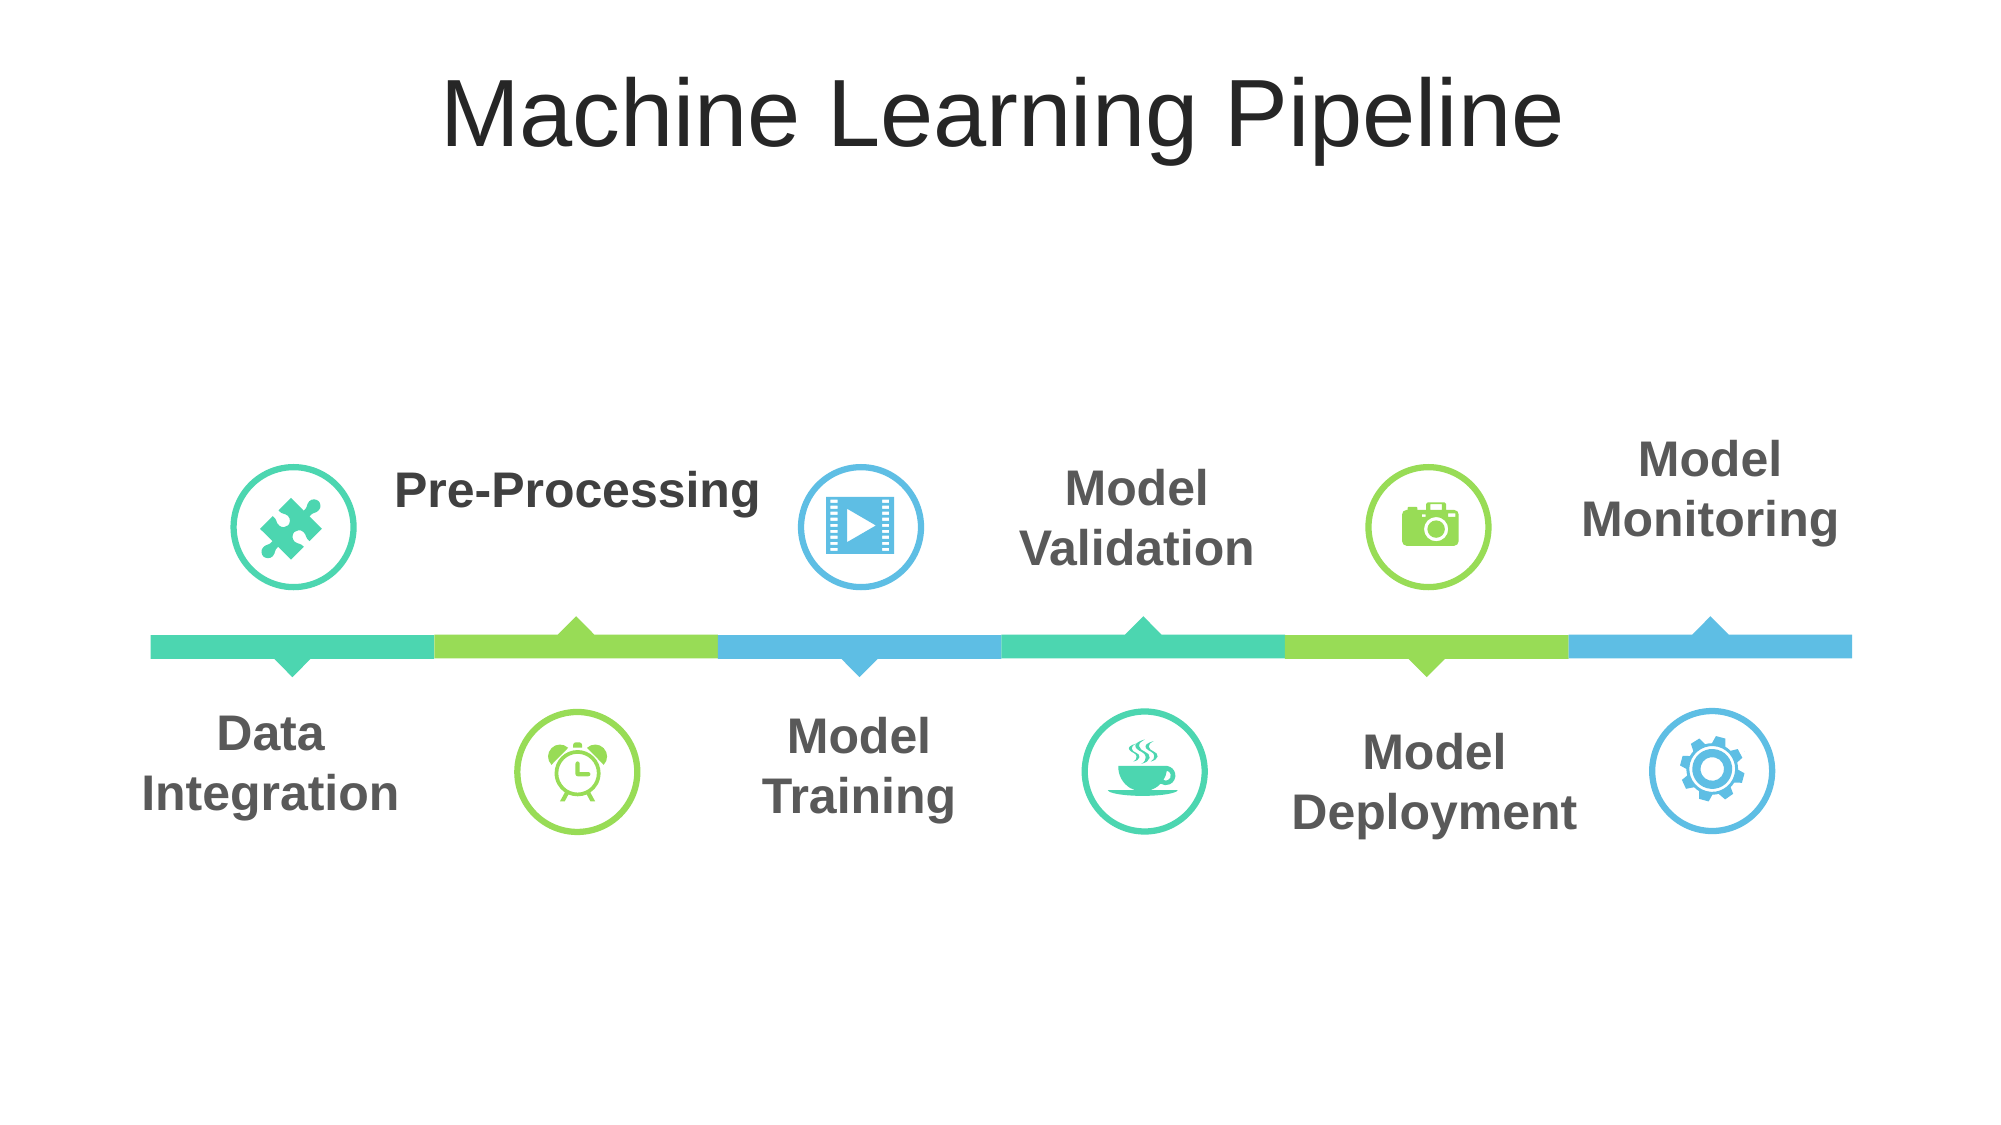

Machine Learning Pipeline
Model Monitoring
Model Validation
Pre-Processing

Data Integration
Model Training

Model Deployment